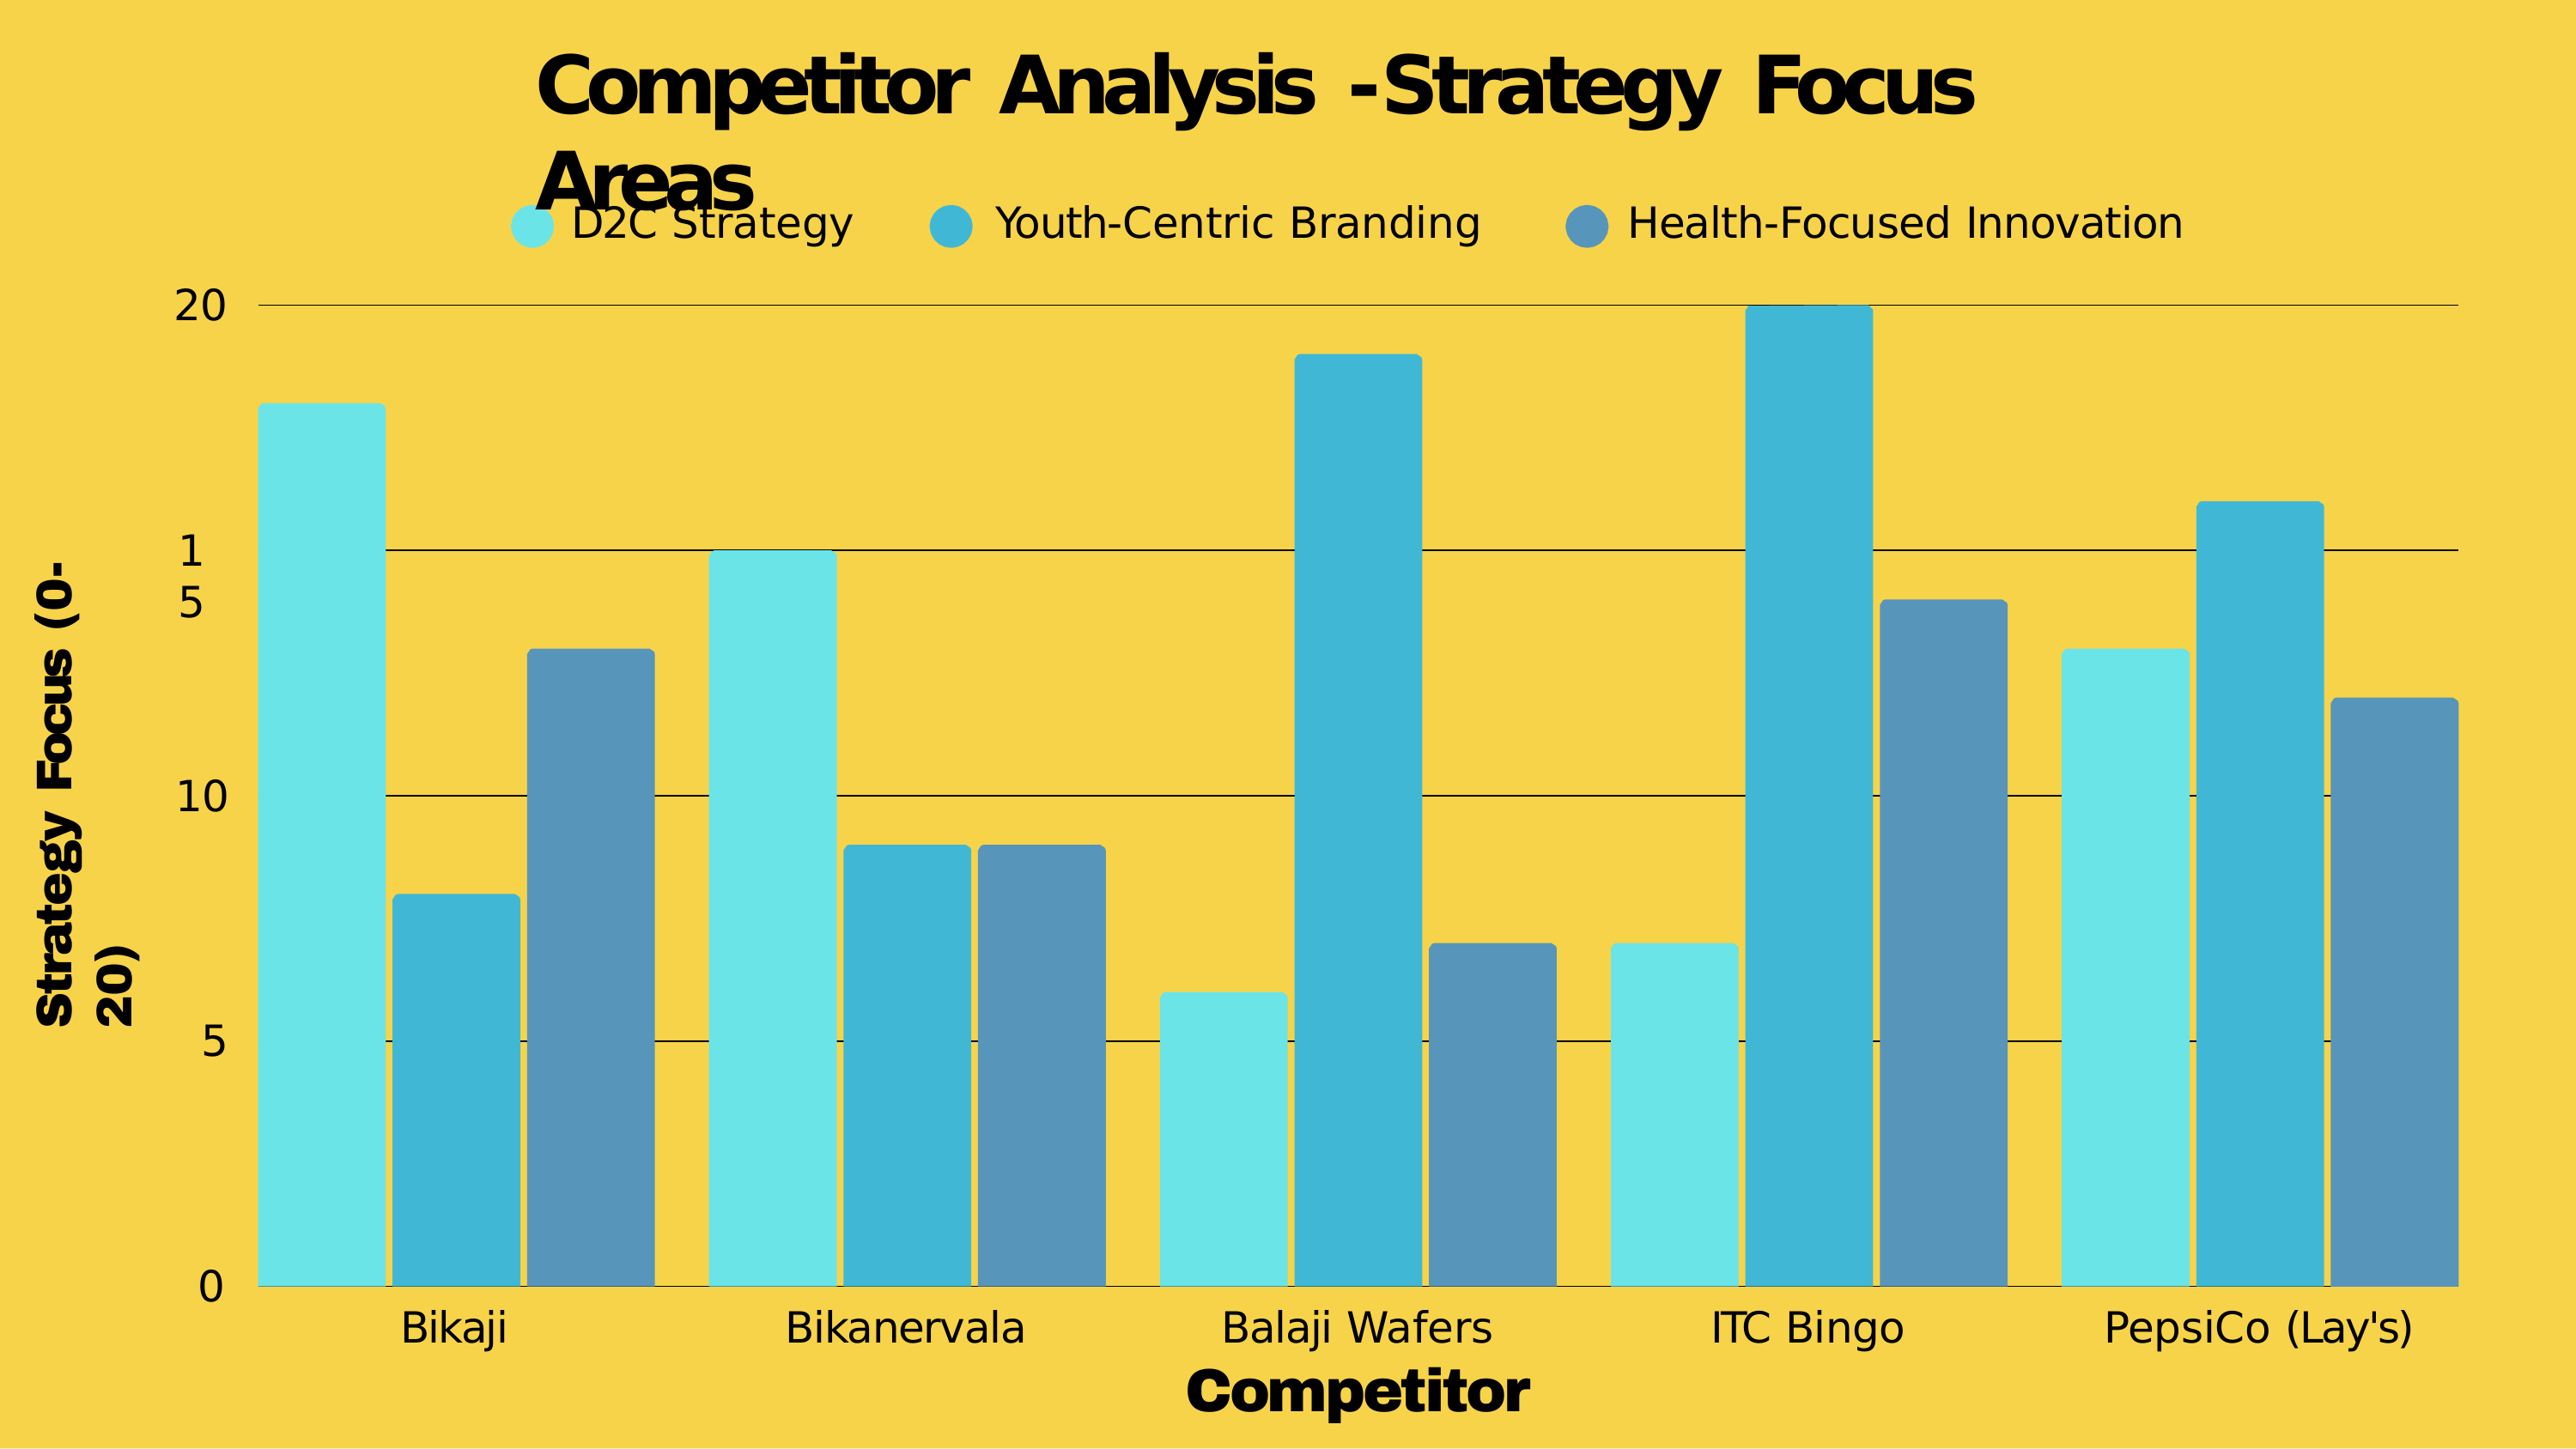

# Competitor Analysis -Strategy Focus Areas
D2C Strategy	Youth-Centric Branding	Health-Focused Innovation

20

Strategy Focus (0-20)
15
10
5
0
Bikaji
Bikanervala
Balaji Wafers
Competitors
ITC Bingo
PepsiCo (Lay's)